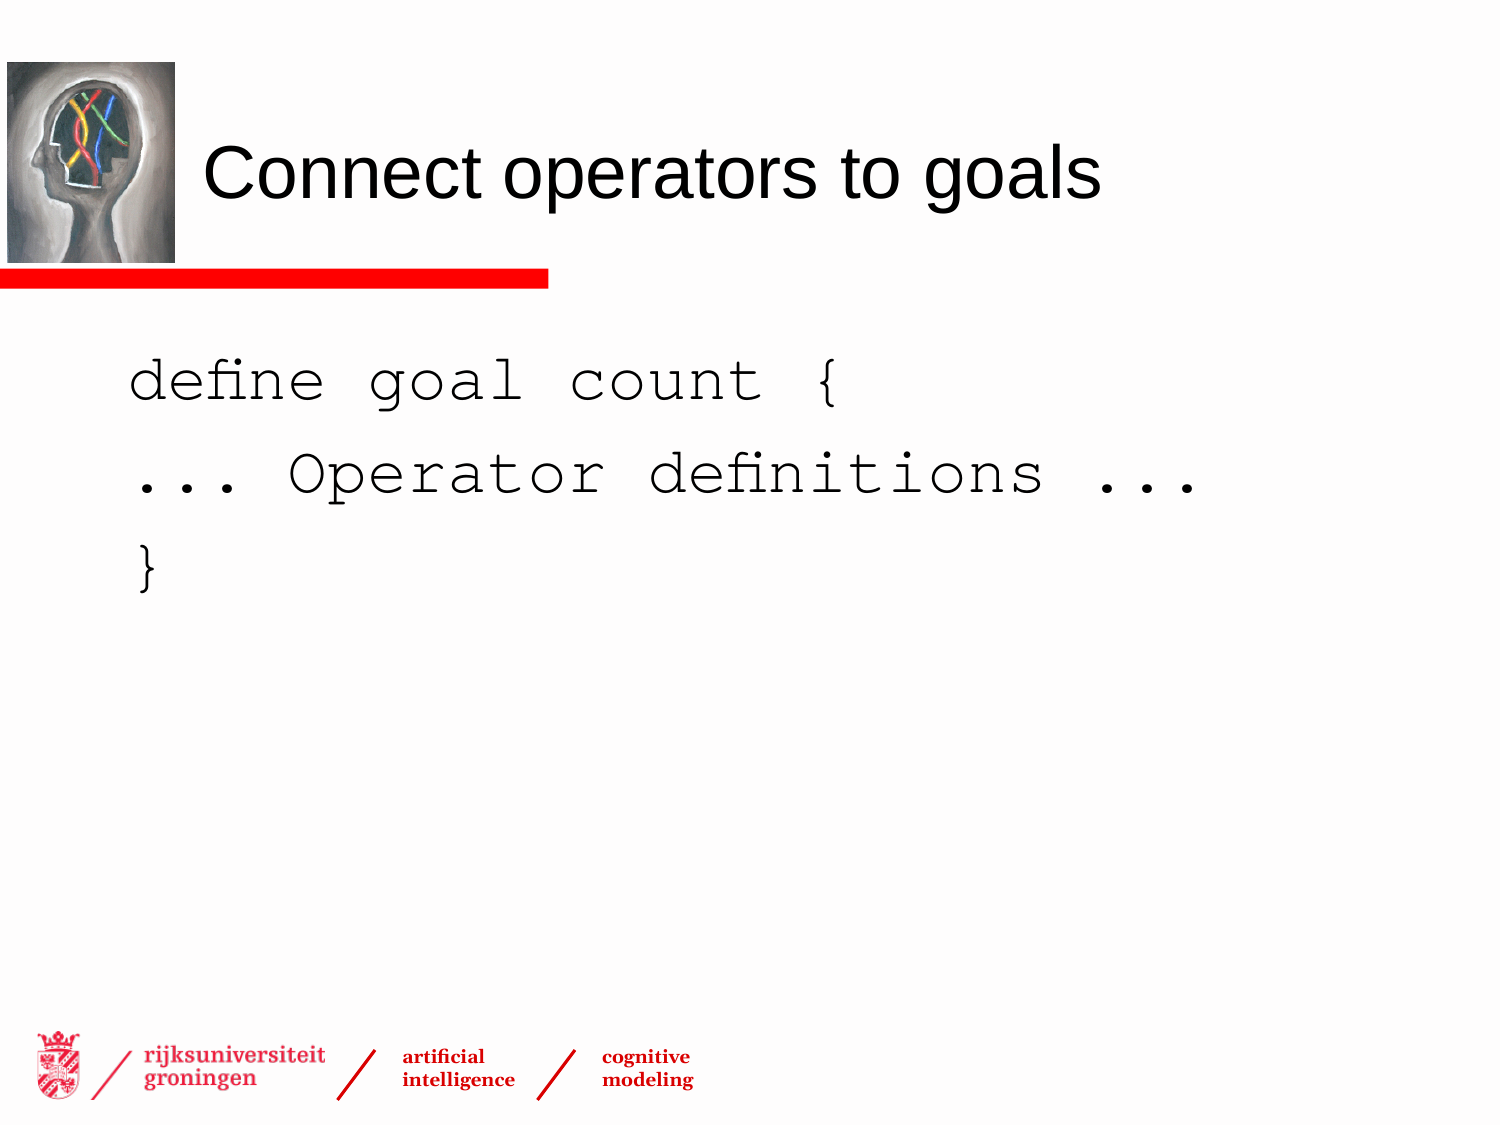

# Connect operators to goals
define goal count {
... Operator definitions ...
}